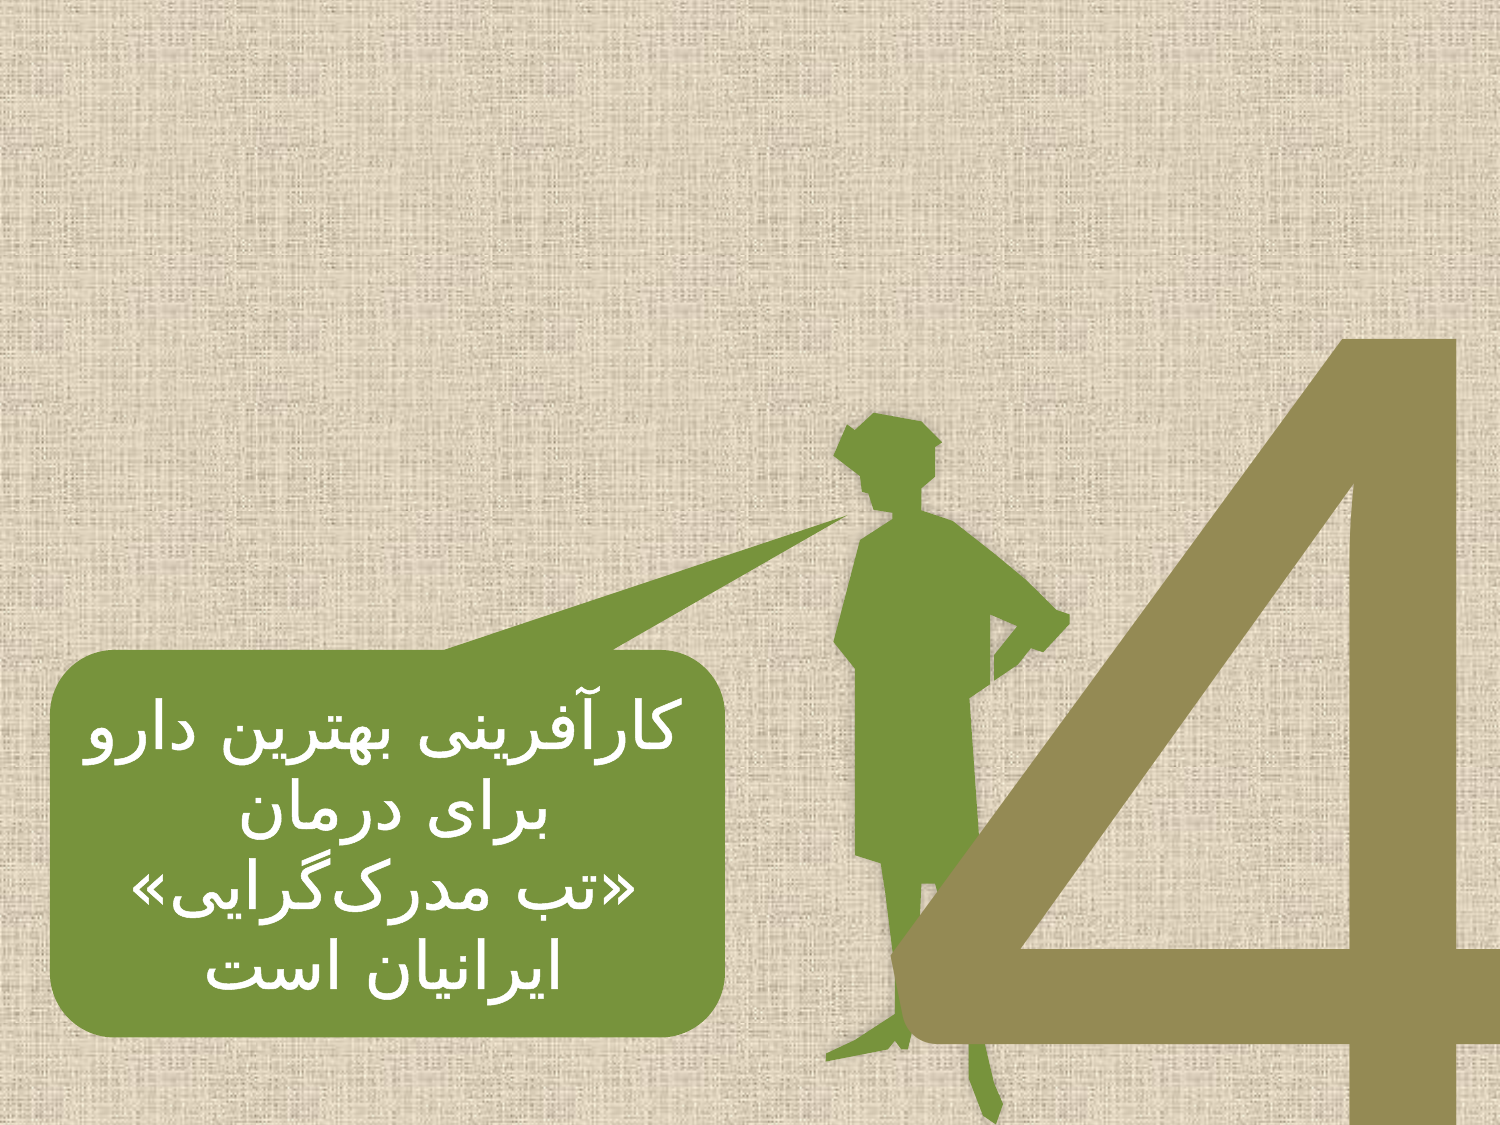

4

کارآفرینی بهترین دارو برای درمان
«تب مدرک‌گرایی» ایرانیان است